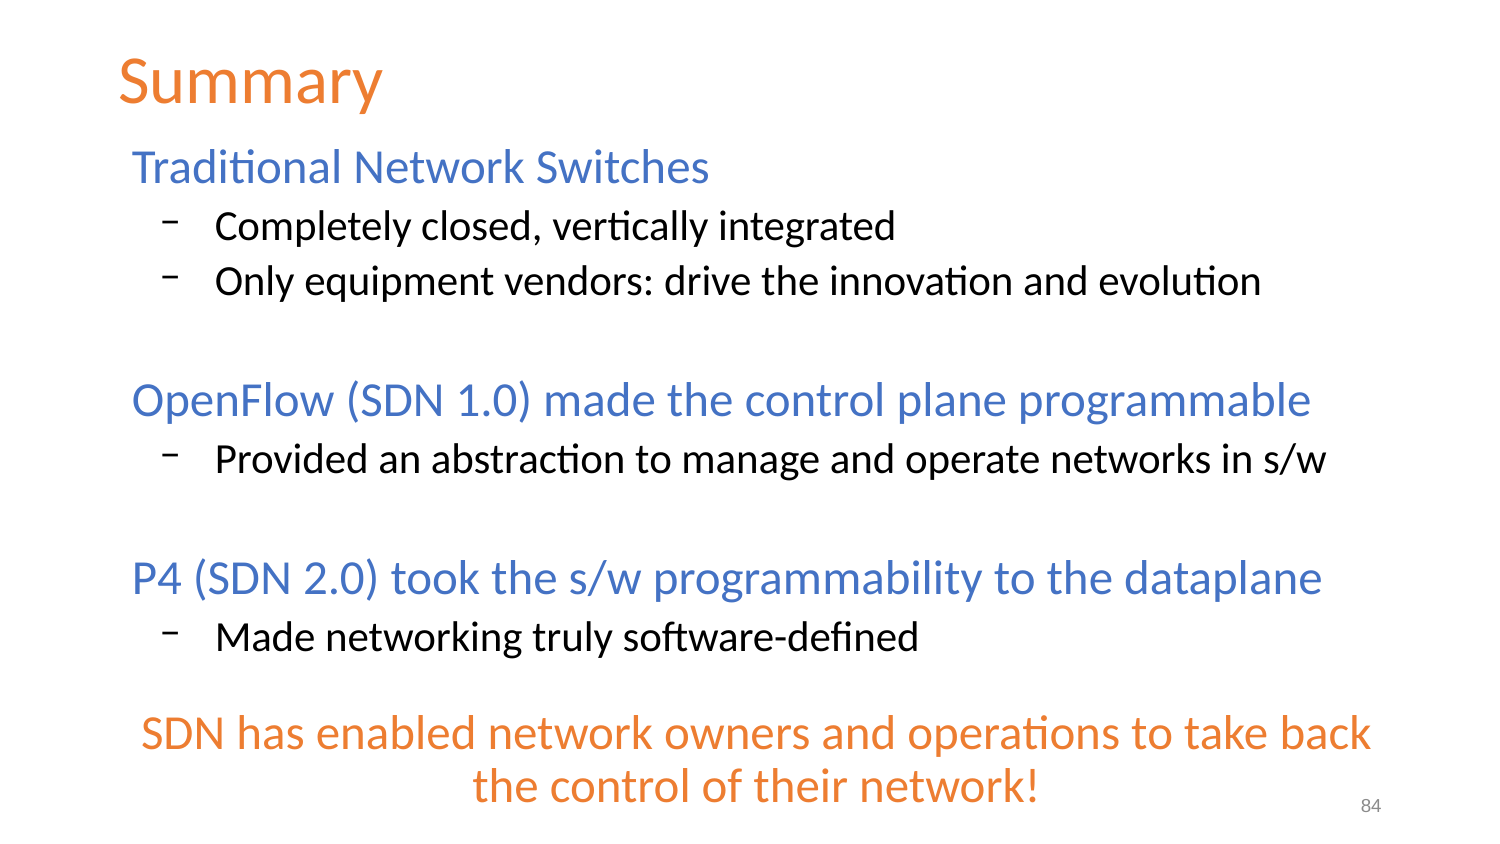

# Summary
Traditional Network Switches
Completely closed, vertically integrated
Only equipment vendors: drive the innovation and evolution

OpenFlow (SDN 1.0) made the control plane programmable
Provided an abstraction to manage and operate networks in s/w

P4 (SDN 2.0) took the s/w programmability to the dataplane
Made networking truly software-defined

SDN has enabled network owners and operations to take back the control of their network!
84